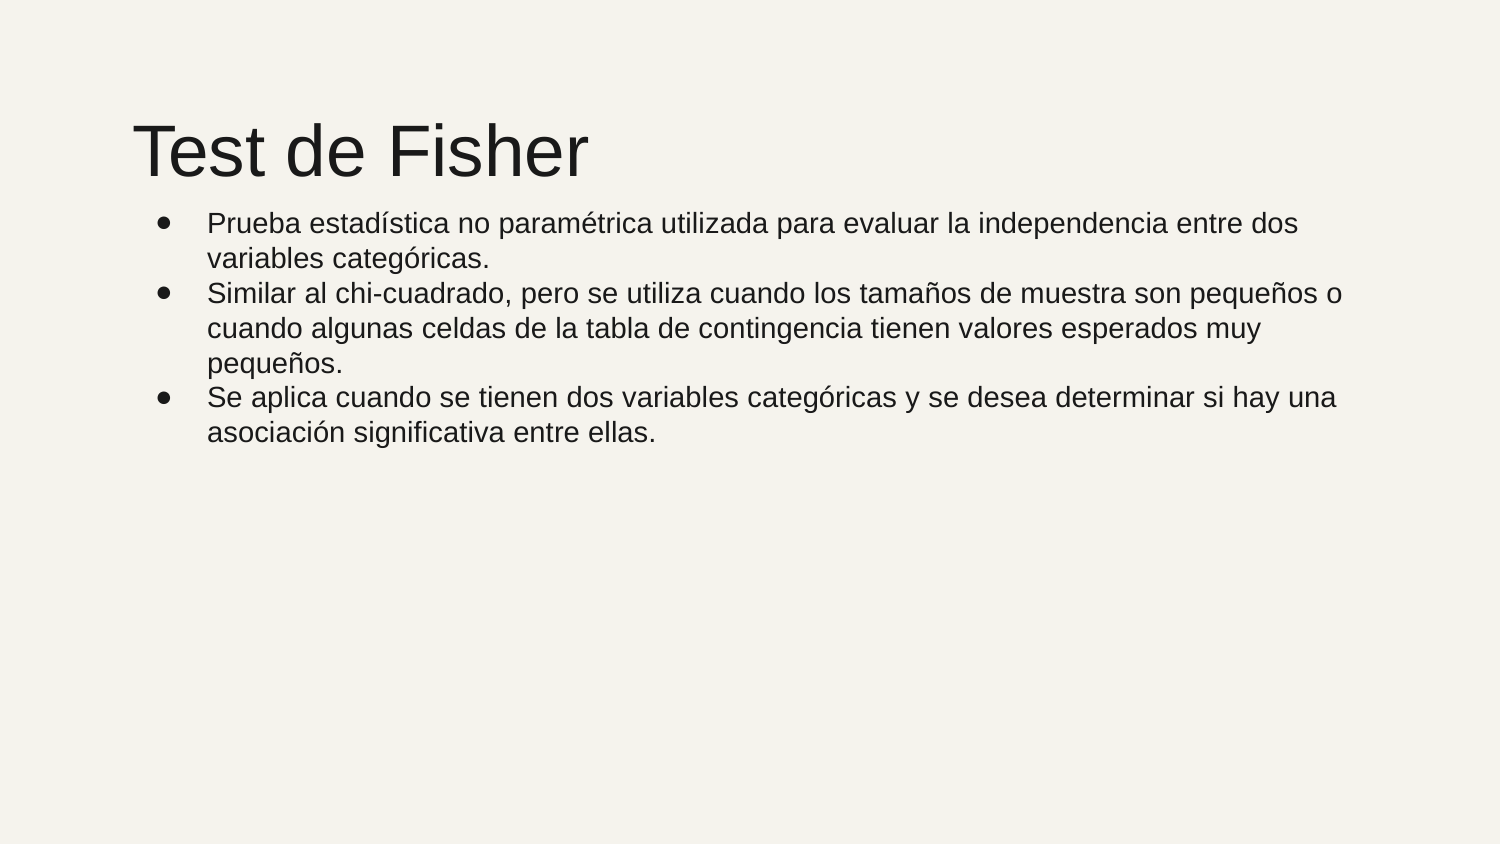

37
# Test de Fisher
Prueba estadística no paramétrica utilizada para evaluar la independencia entre dos variables categóricas.
Similar al chi-cuadrado, pero se utiliza cuando los tamaños de muestra son pequeños o cuando algunas celdas de la tabla de contingencia tienen valores esperados muy pequeños.
Se aplica cuando se tienen dos variables categóricas y se desea determinar si hay una asociación significativa entre ellas.